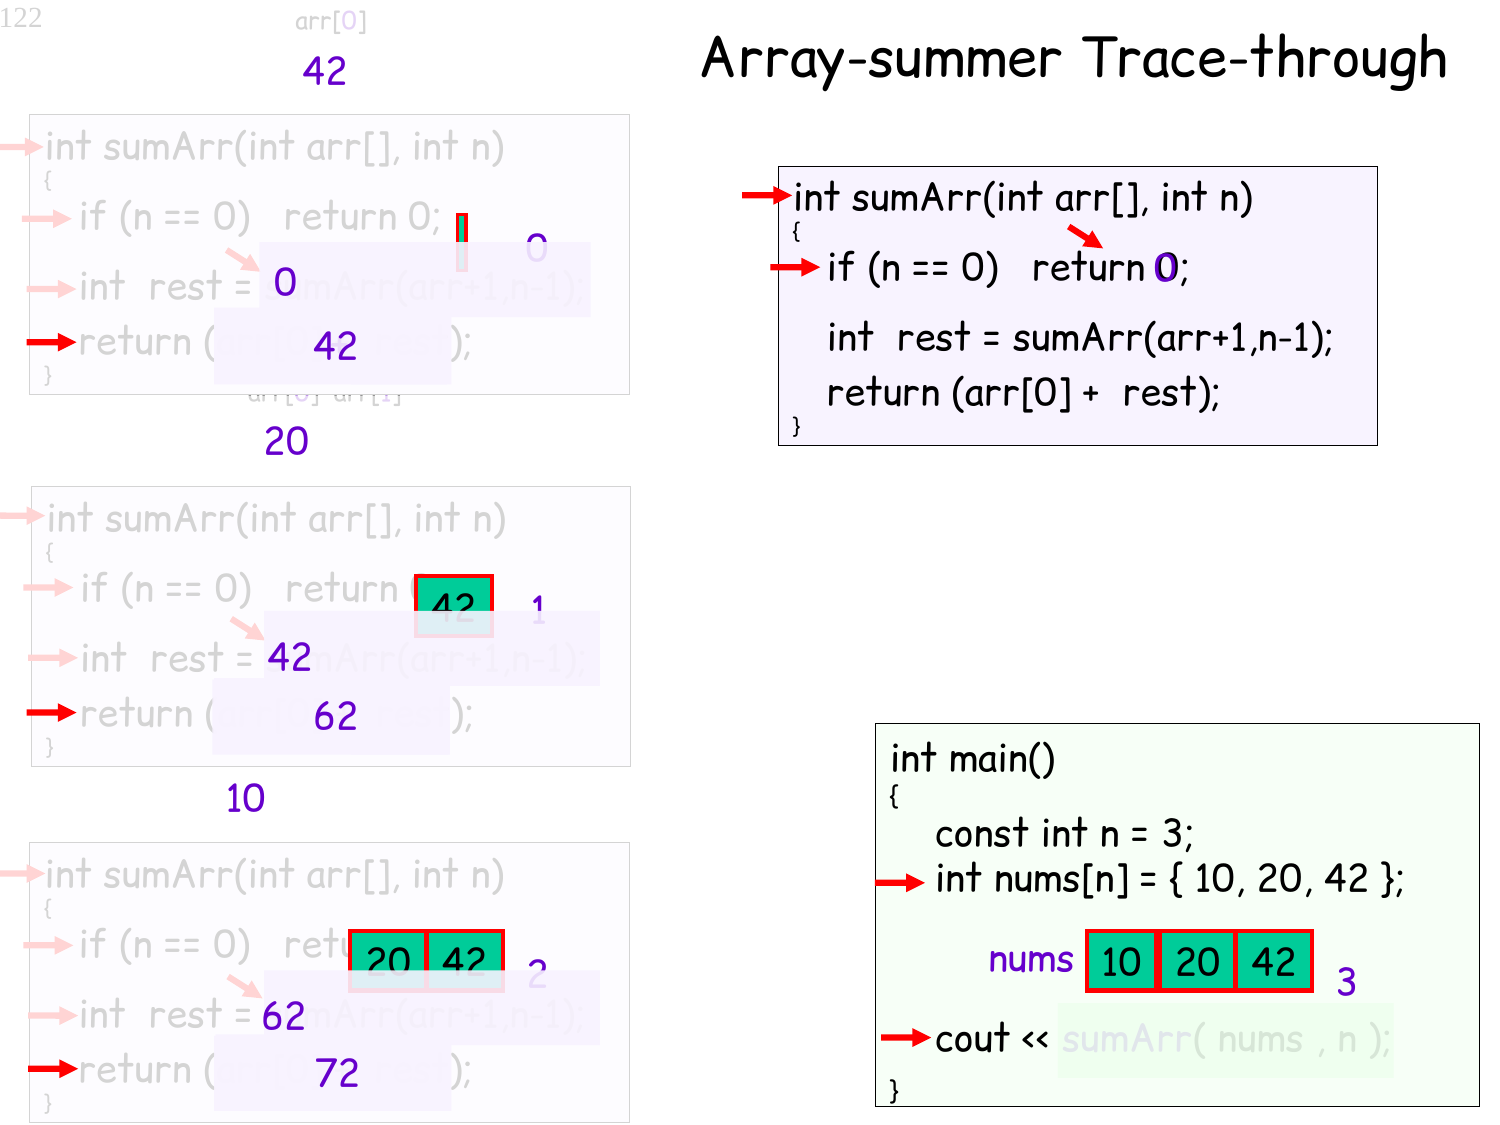

# Array-summer Trace-through
122
arr[0]
42
int sumArr(int arr[], int n)
{
   if (n == 0)   return 0;

   int  rest = sumArr(arr+1,n-1);

   return (arr[0] +  rest);
}

int sumArr(int arr[], int n)
{
   if (n == 0)   return 0;

   int  rest = sumArr(arr+1,n-1);

   return (arr[0] +  rest);
}

0

0

0

+

42

arr[0]  arr[1]

20
int sumArr(int arr[], int n)
{
   if (n == 0)   return 0;

   int  rest = sumArr(arr+1,n-1);

   return (arr[0] +  rest);
}

42
1

42

62

arr[0]  arr[1]  arr[2]
int main()
{
    const int n = 3;
    int nums[n] = { 10, 20, 42 };

    cout << sumArr( nums , n );

}

10
int sumArr(int arr[], int n)
{
   if (n == 0)   return 0;

   int  rest = sumArr(arr+1,n-1);

   return (arr[0] +  rest);
}

nums
10
20
42

10
20
42

20
42
2

3

62

72